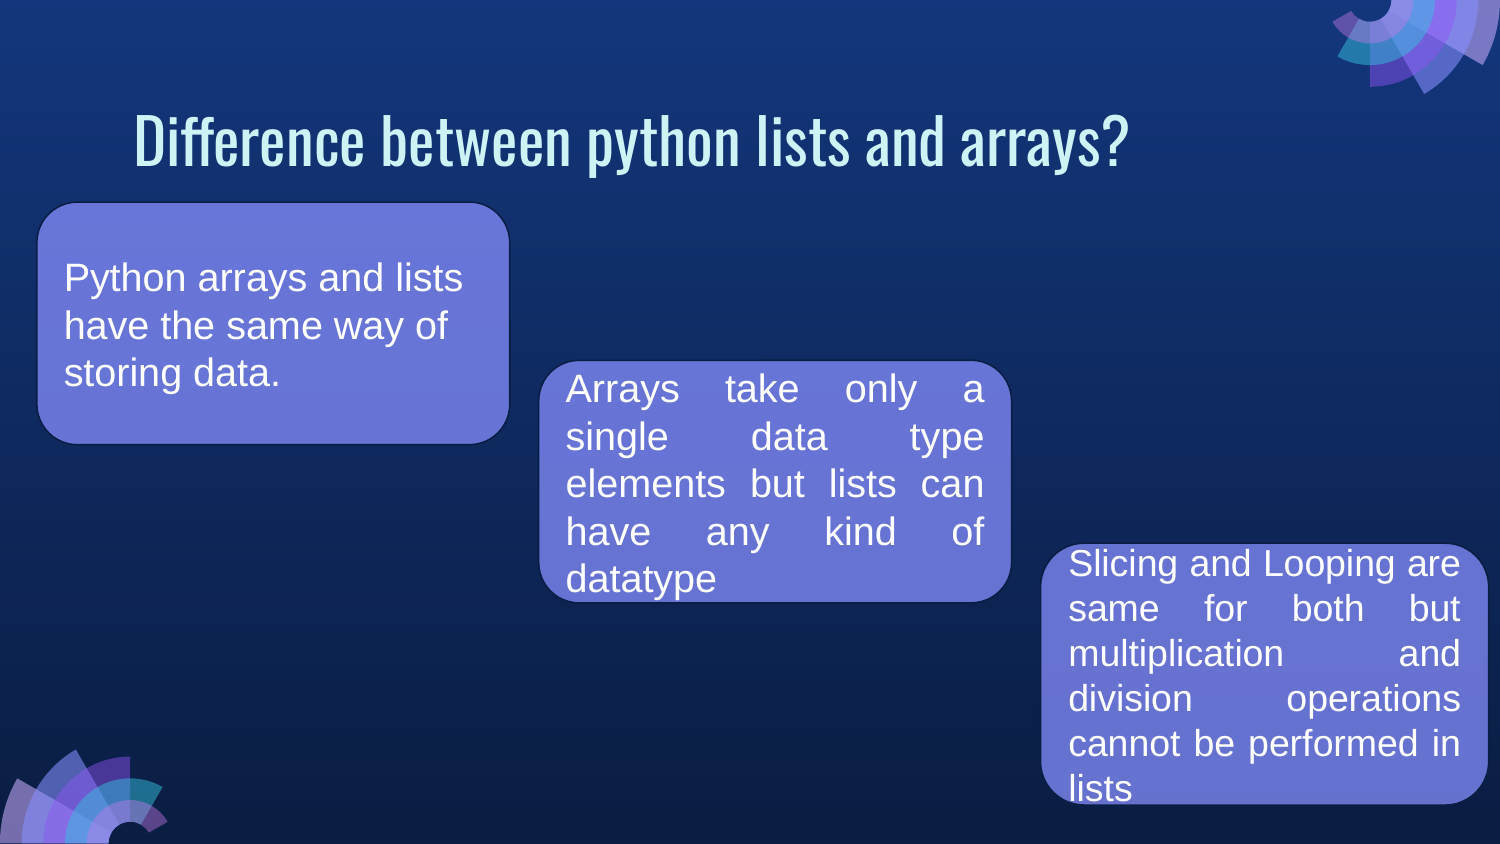

# Difference between python lists and arrays?
Python arrays and lists have the same way of storing data.
Arrays take only a single data type elements but lists can have any kind of datatype
Slicing and Looping are same for both but multiplication and division operations cannot be performed in lists